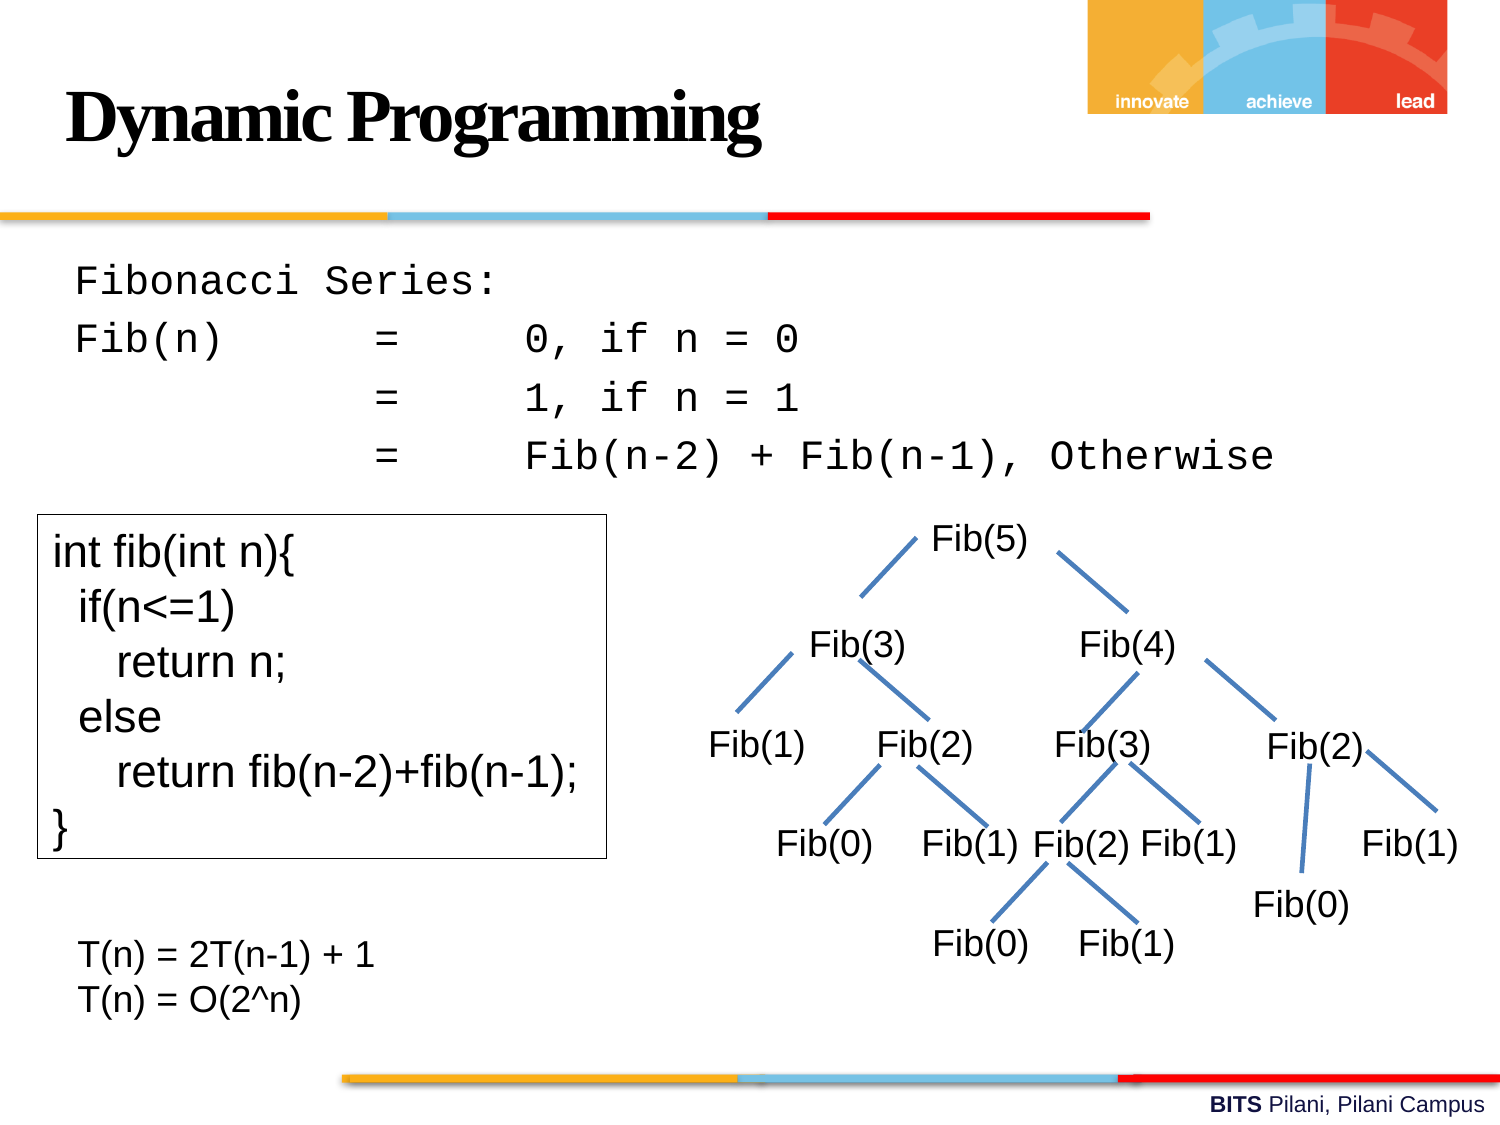

Dynamic Programming
Fibonacci Series:
Fib(n)	=	0, if n = 0
		=	1, if n = 1
		=	Fib(n-2) + Fib(n-1), Otherwise
Fib(5)
Fib(4)
Fib(3)
Fib(1)
Fib(2)
Fib(3)
Fib(2)
Fib(0)
Fib(1)
Fib(1)
Fib(2)
Fib(0)
Fib(0)
Fib(1)
int fib(int n){
  if(n<=1)
     return n;
  else
     return fib(n-2)+fib(n-1);
}
Fib(1)
T(n) = 2T(n-1) + 1
T(n) = O(2^n)